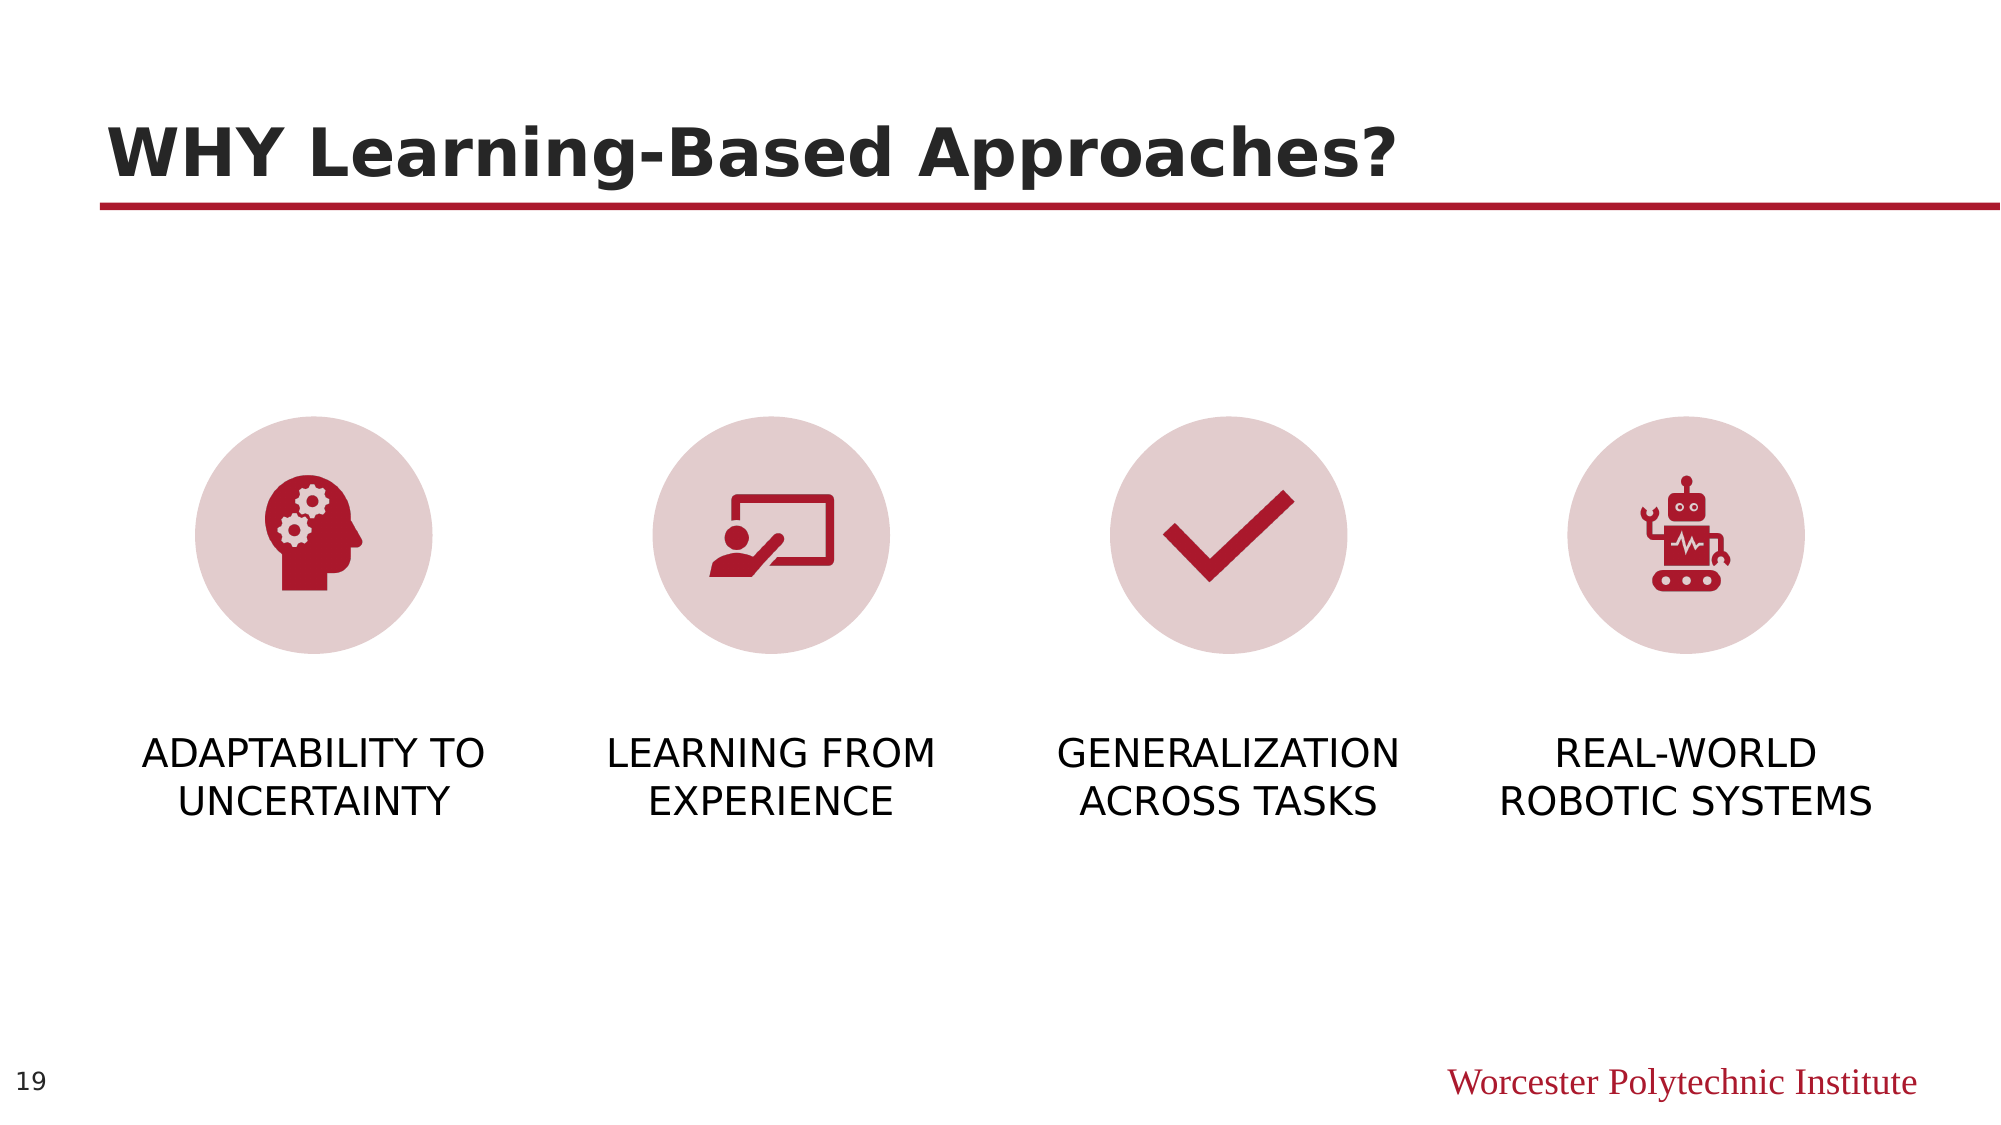

# WHY Learning-Based Approaches?
Adaptability to Uncertainty
Learning from Experience
Generalization Across Tasks
Real-world Robotic Systems
19